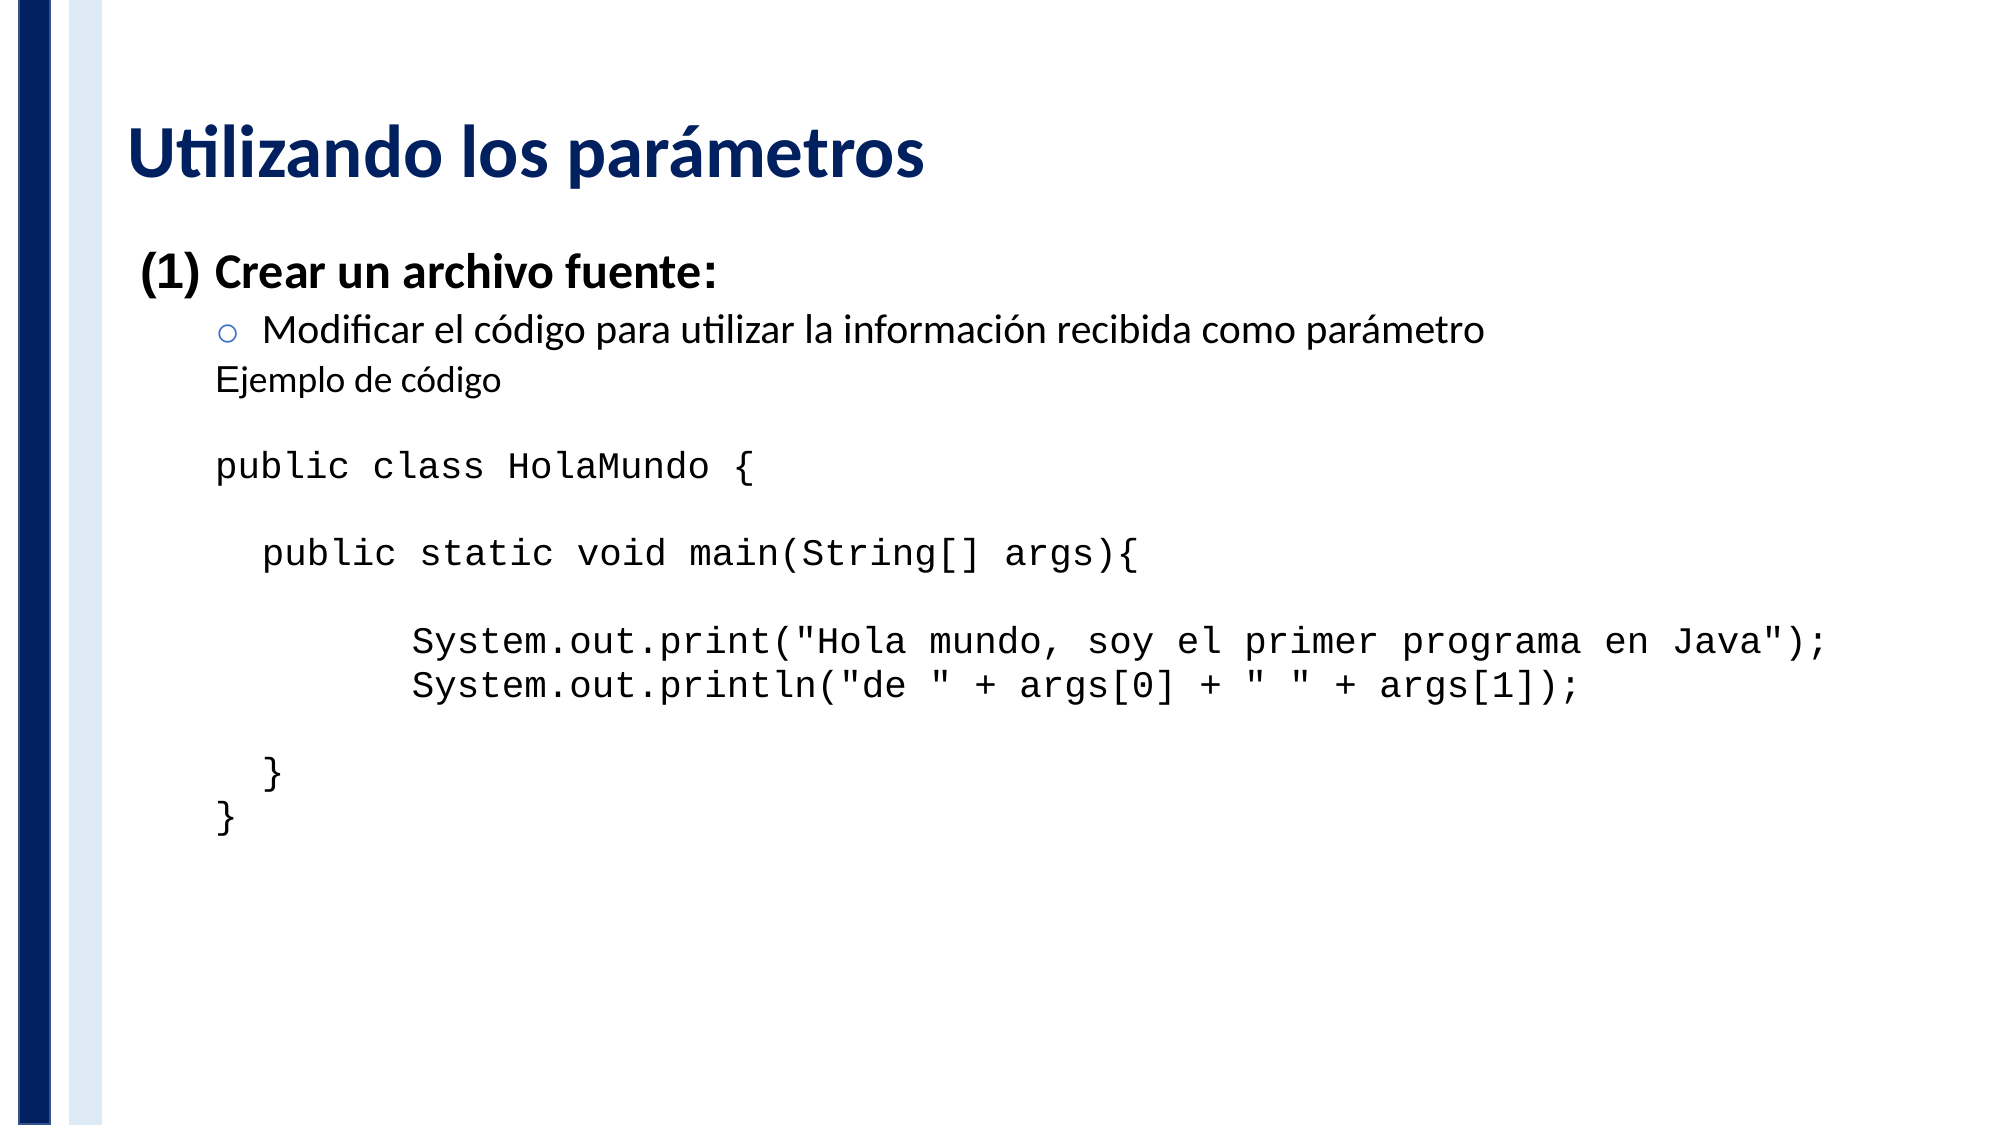

# Utilizando los parámetros
(1) Crear un archivo fuente:
Modificar el código para utilizar la información recibida como parámetro
Ejemplo de código

public class HolaMundo {

	public static void main(String[] args){

		System.out.print("Hola mundo, soy el primer programa en Java");
		System.out.println("de " + args[0] + " " + args[1]);

	}
}